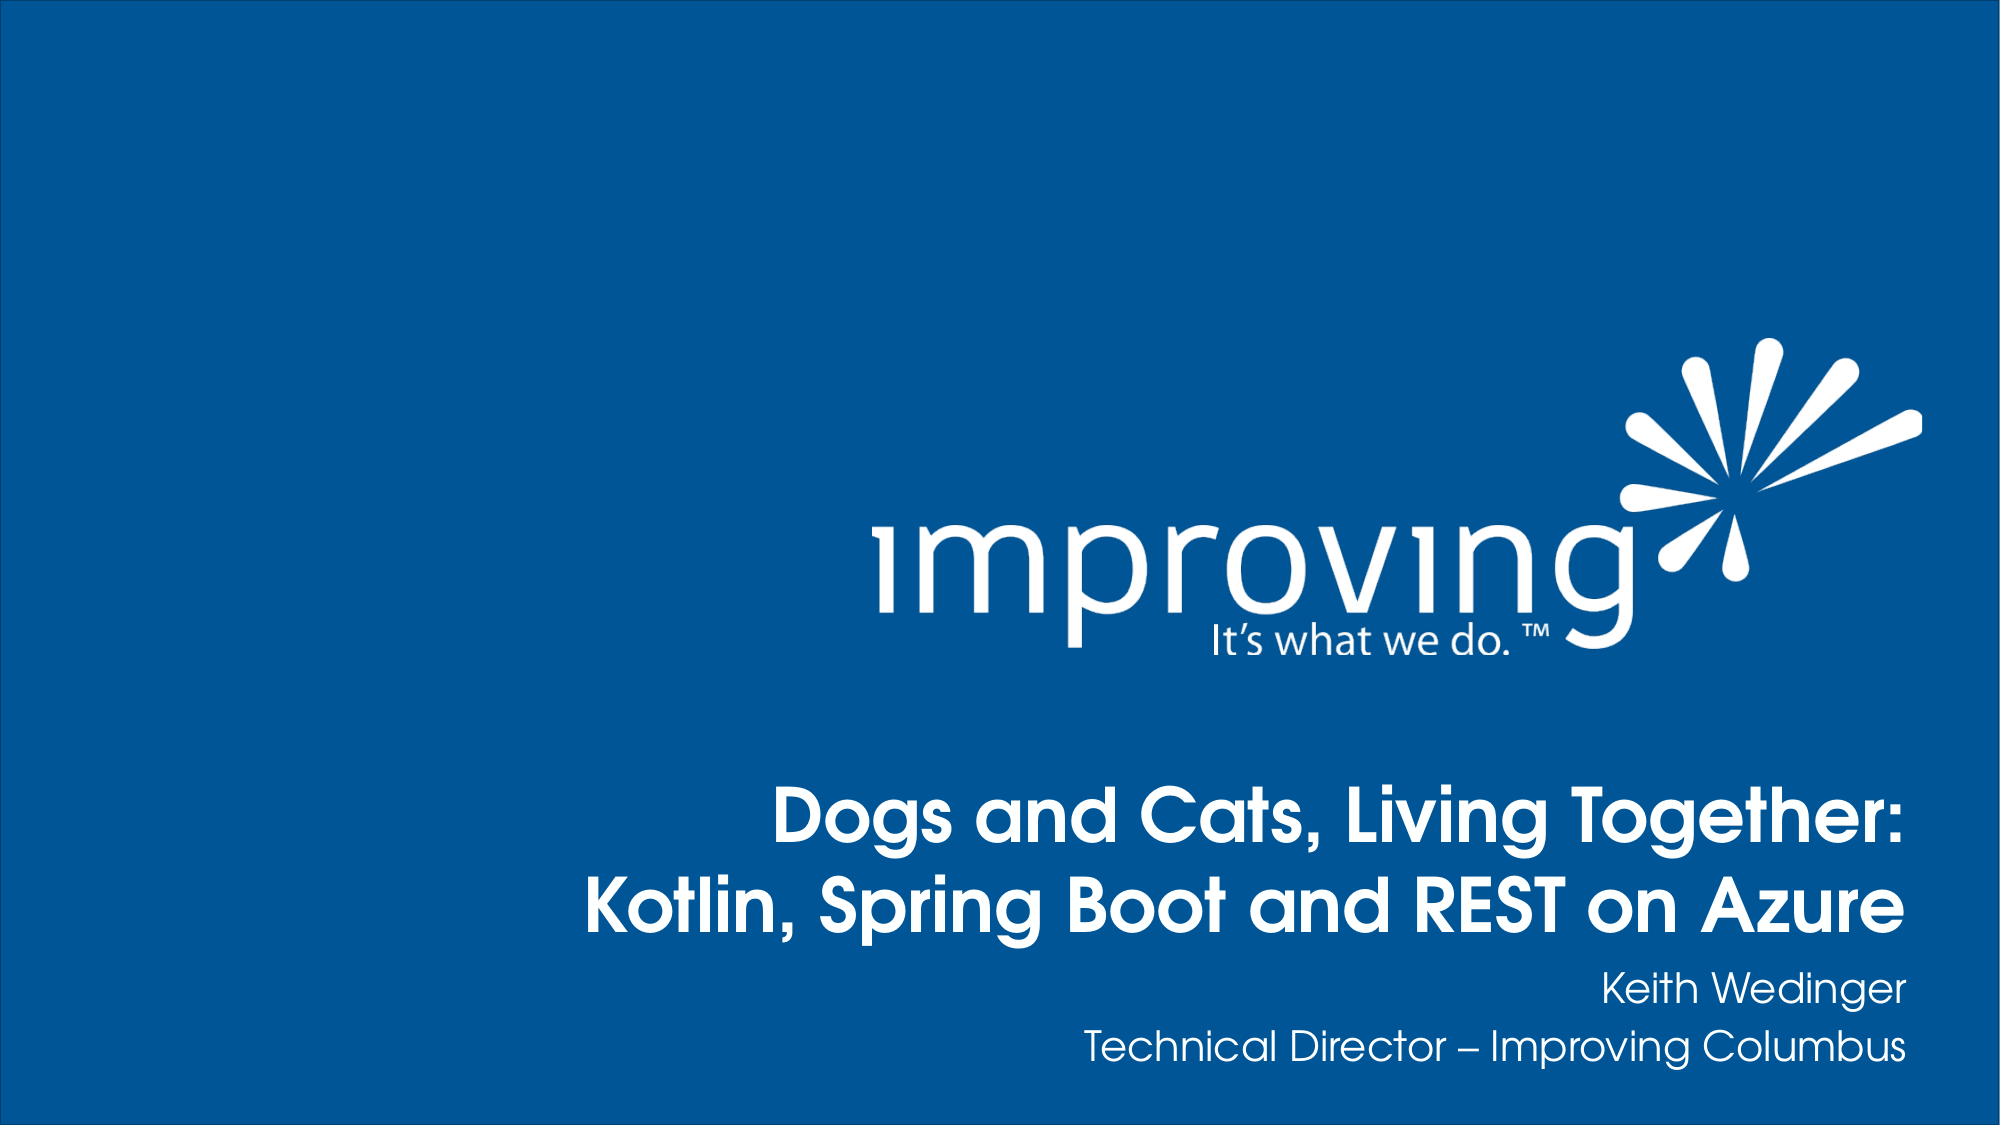

# Dogs and Cats, Living Together: Kotlin, Spring Boot and REST on Azure
Keith Wedinger
Technical Director – Improving Columbus